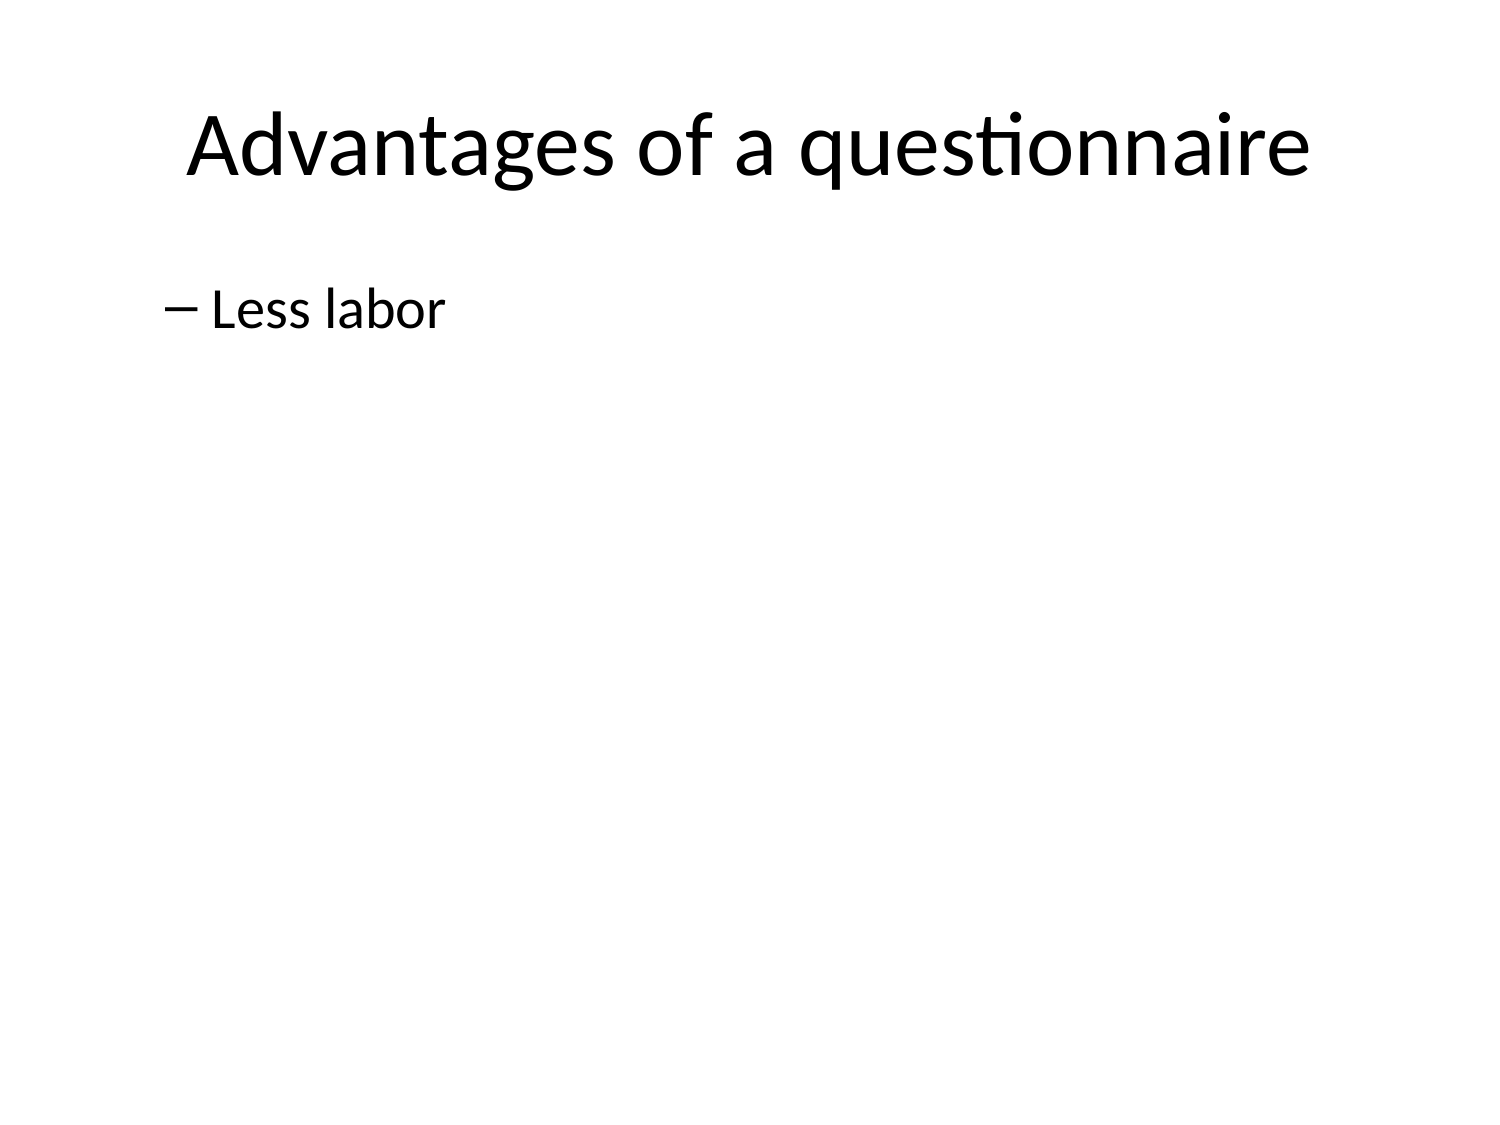

# Advantages of a questionnaire
Less labor